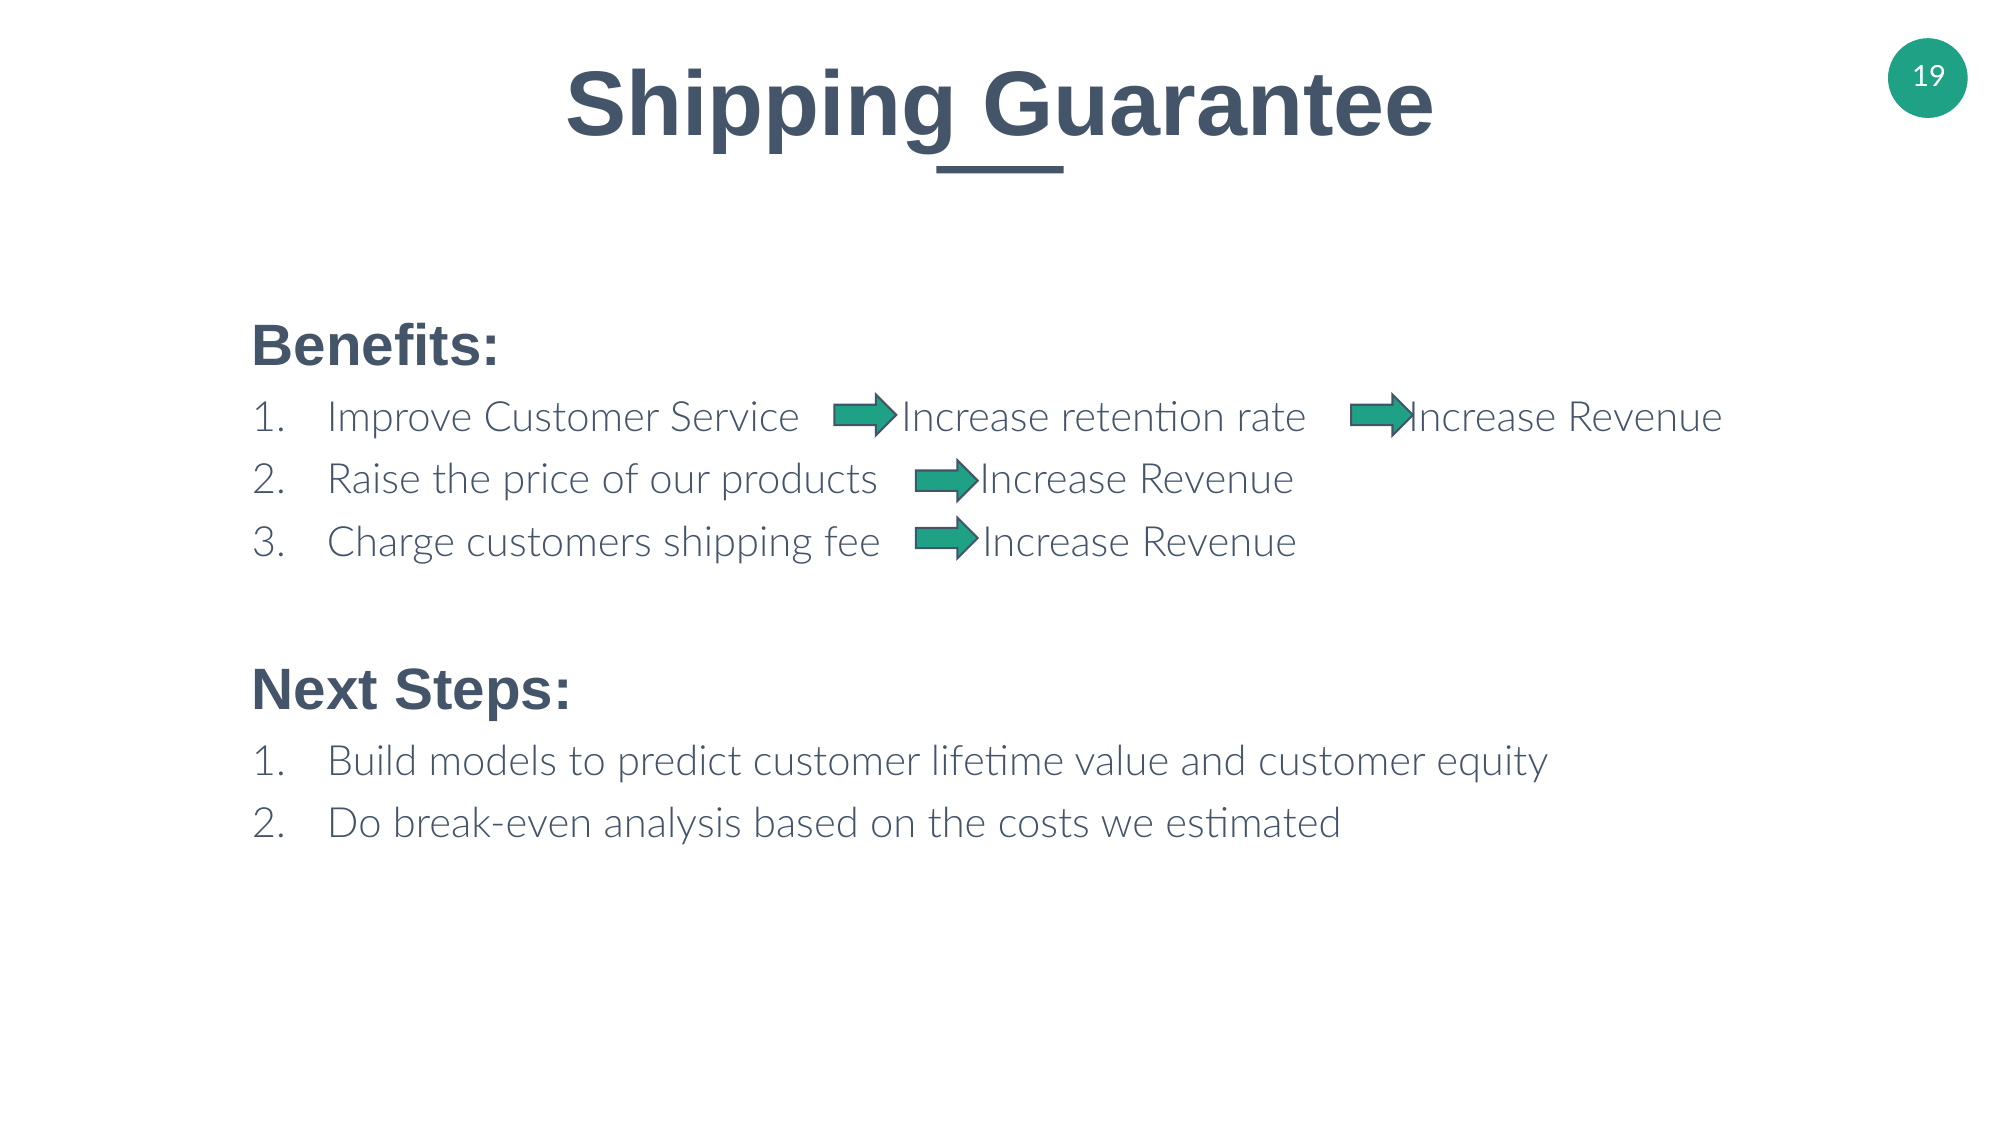

Shipping Guarantee

Benefits:
Improve Customer Service         Increase retention rate         Increase Revenue
Raise the price of our products         Increase Revenue
Charge customers shipping fee         Increase Revenue

Next Steps:
Build models to predict customer lifetime value and customer equity
Do break-even analysis based on the costs we estimated